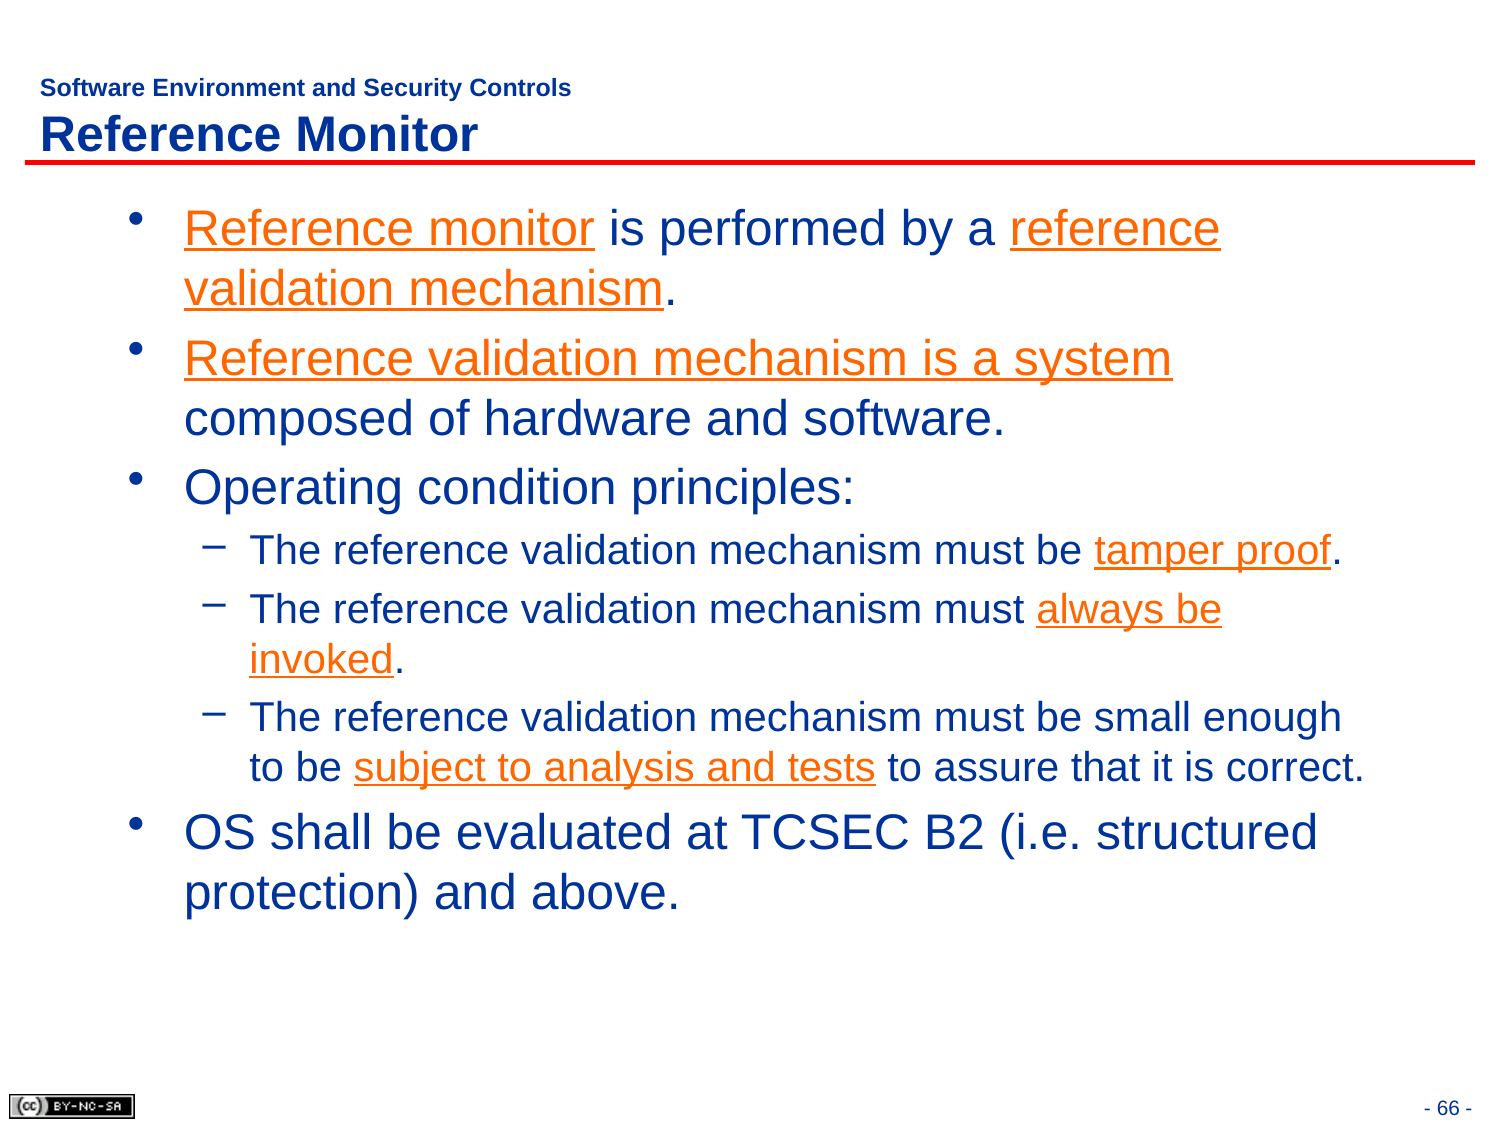

# Software Environment and Security Controls Reference Monitor
Reference monitor is performed by a reference validation mechanism.
Reference validation mechanism is a system composed of hardware and software.
Operating condition principles:
The reference validation mechanism must be tamper proof.
The reference validation mechanism must always be invoked.
The reference validation mechanism must be small enough to be subject to analysis and tests to assure that it is correct.
OS shall be evaluated at TCSEC B2 (i.e. structured protection) and above.
- 66 -